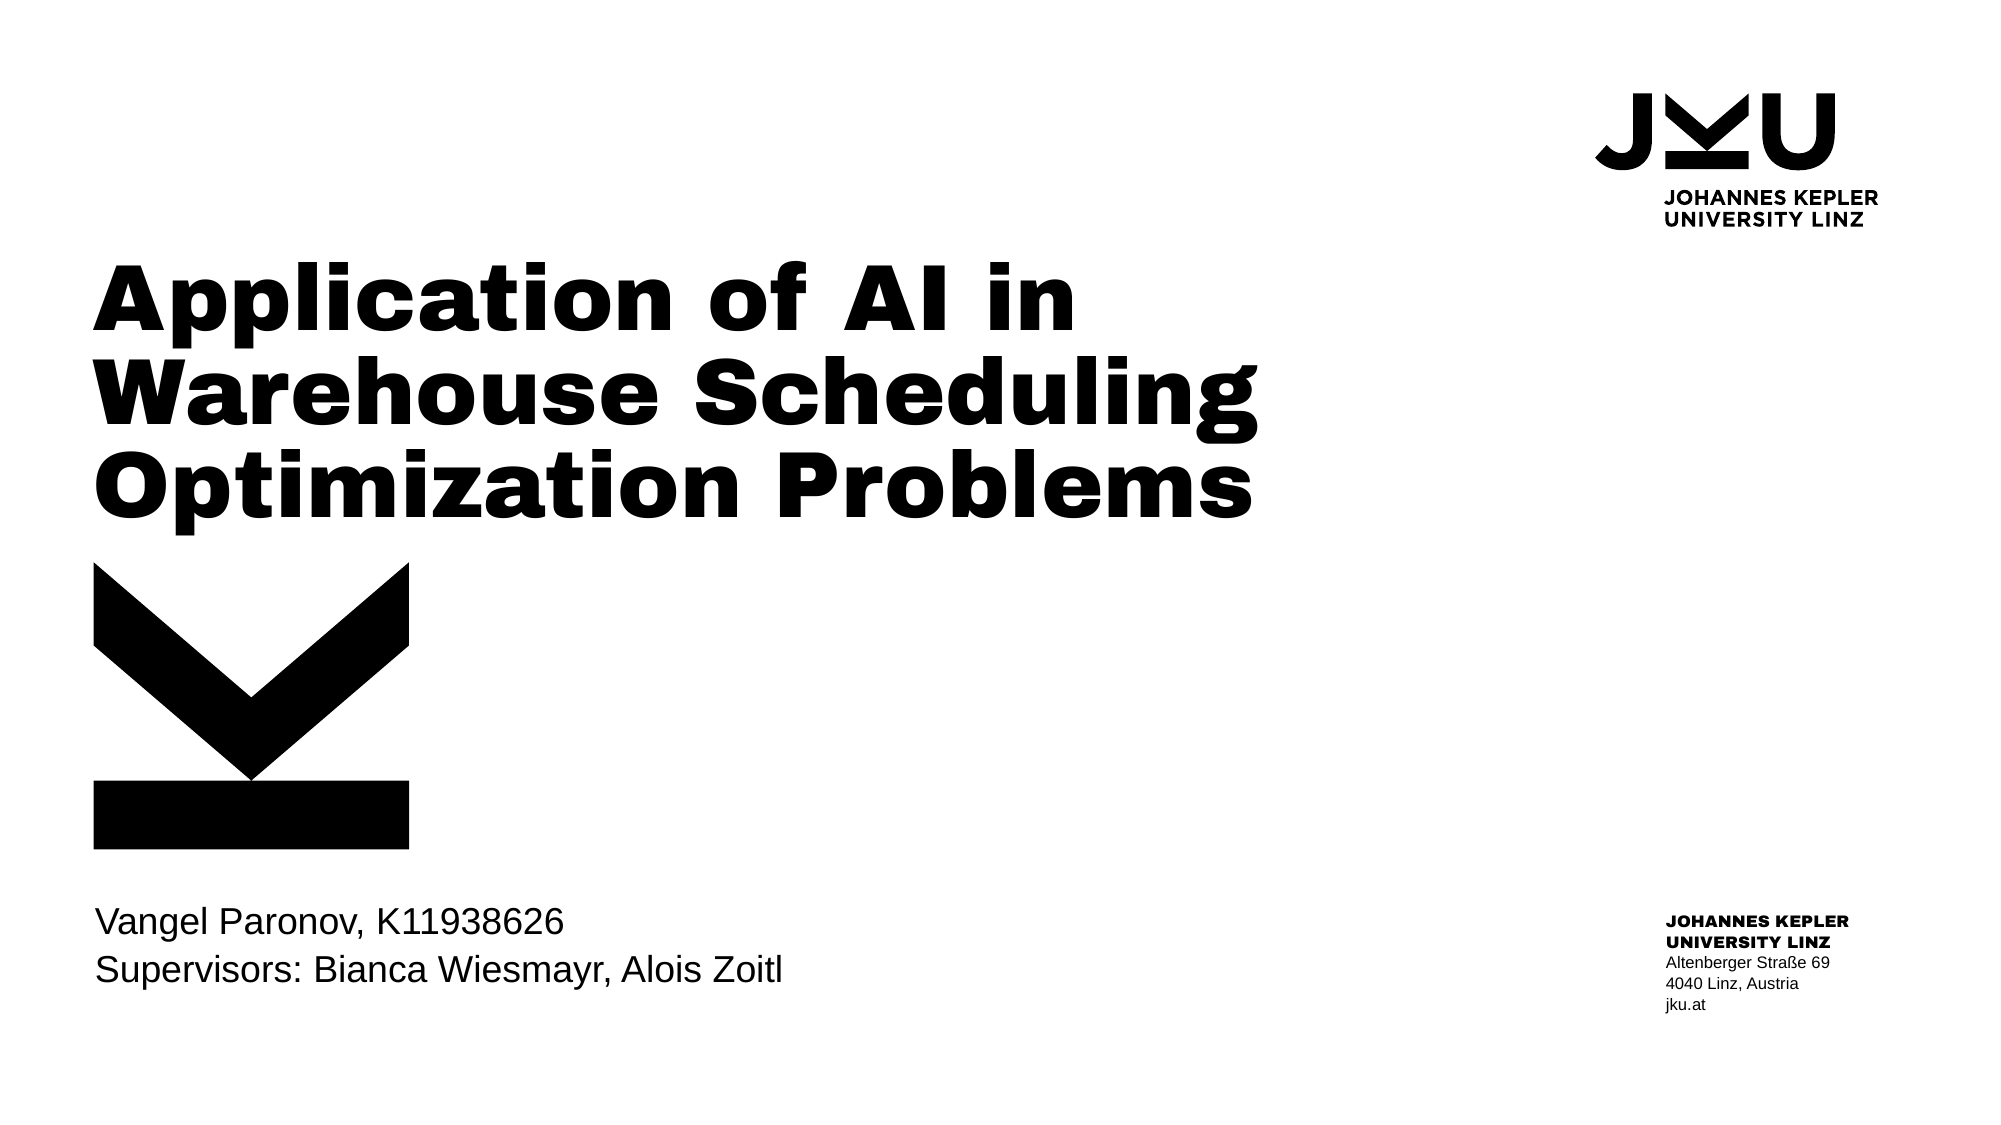

# Application of AI in Warehouse Scheduling Optimization Problems
Vangel Paronov, K11938626
Supervisors: Bianca Wiesmayr, Alois Zoitl